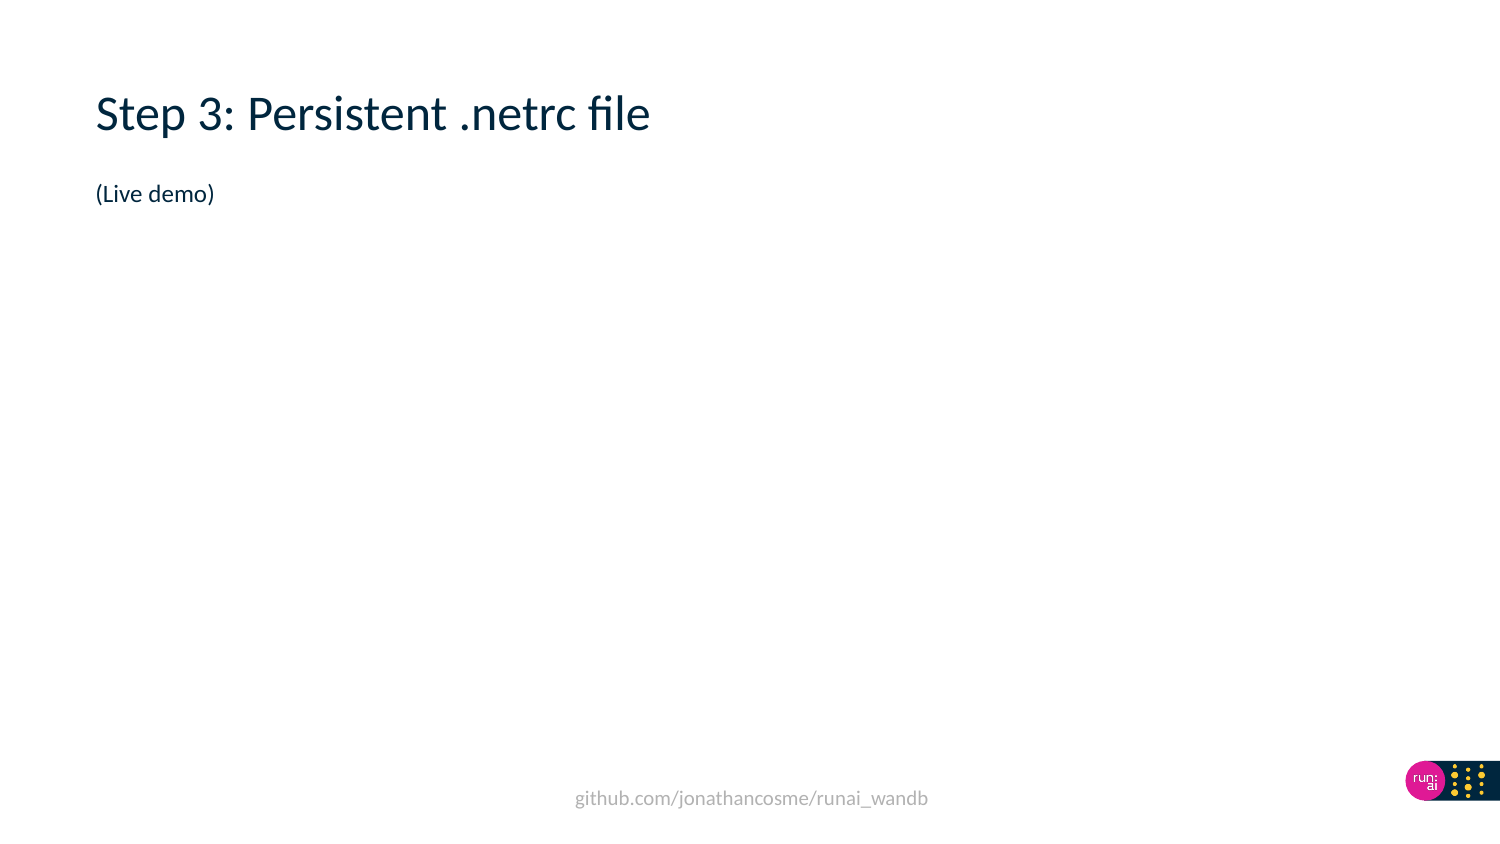

# Step 3: Persistent .netrc file
(Live demo)